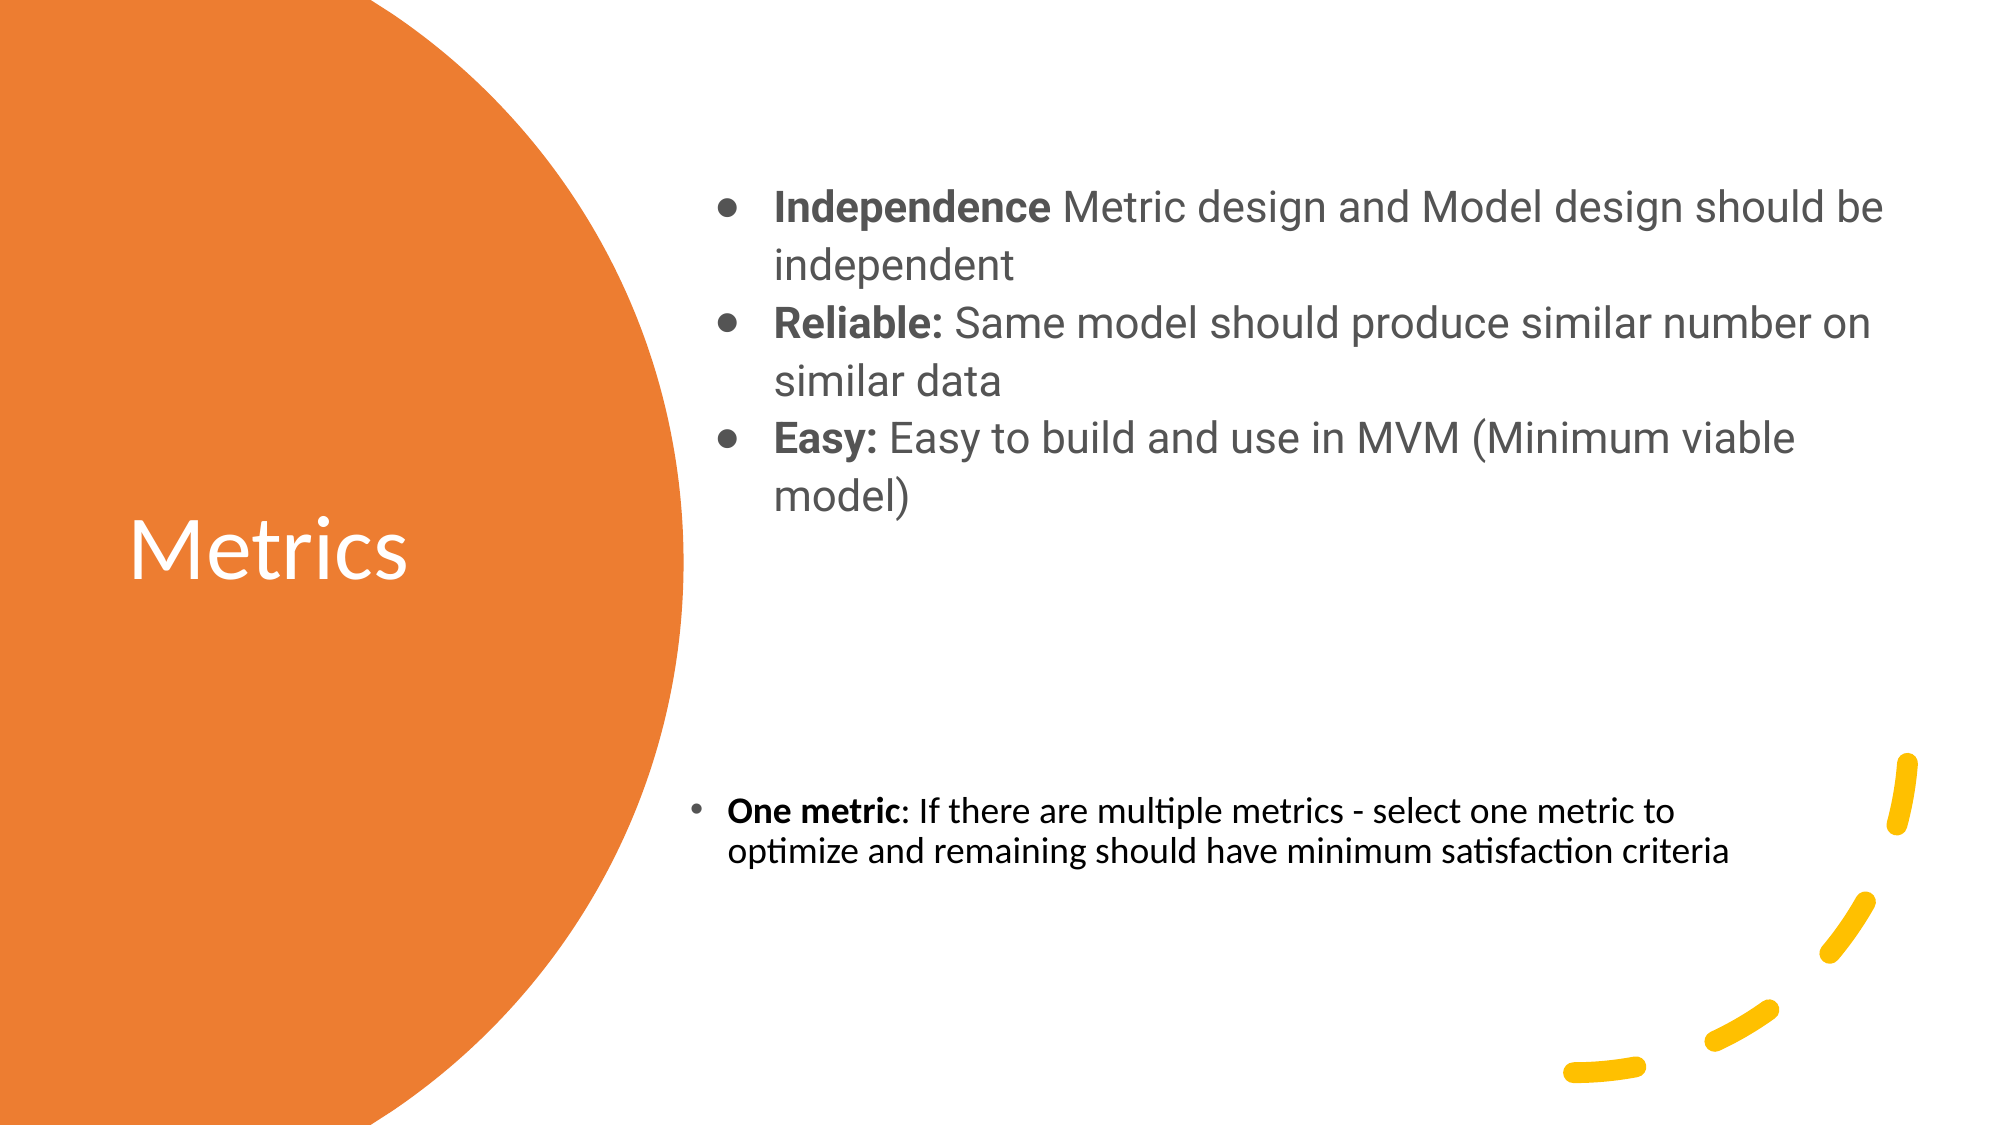

Independence Metric design and Model design should be independent
Reliable: Same model should produce similar number on similar data
Easy: Easy to build and use in MVM (Minimum viable model)

# Metrics

One metric: If there are multiple metrics - select one metric to optimize and remaining should have minimum satisfaction criteria